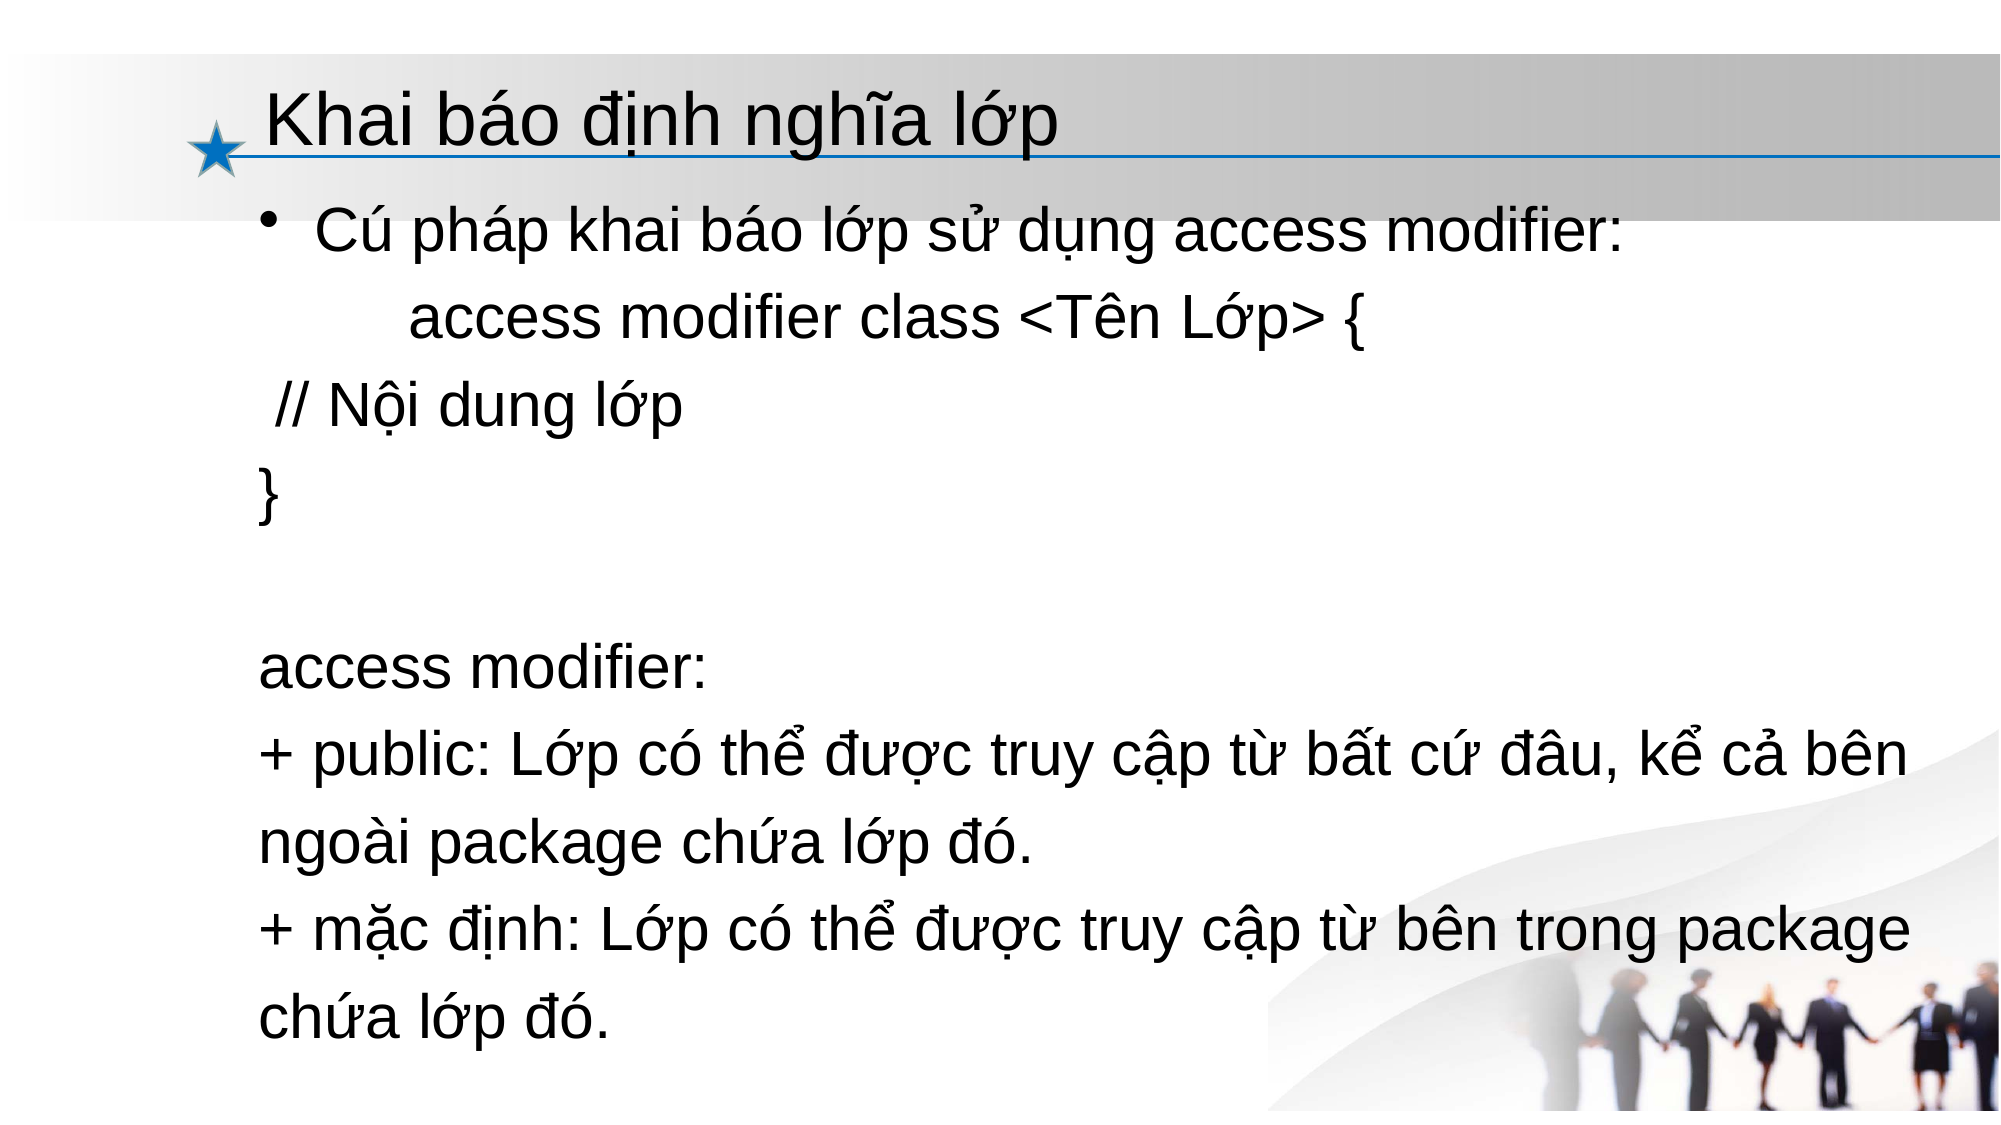

# Khai báo định nghĩa lớp
Cú pháp khai báo lớp sử dụng access modifier:
	access modifier class <Tên Lớp> {
 // Nội dung lớp
}

access modifier:
+ public: Lớp có thể được truy cập từ bất cứ đâu, kể cả bên
ngoài package chứa lớp đó.
+ mặc định: Lớp có thể được truy cập từ bên trong package
chứa lớp đó.
11